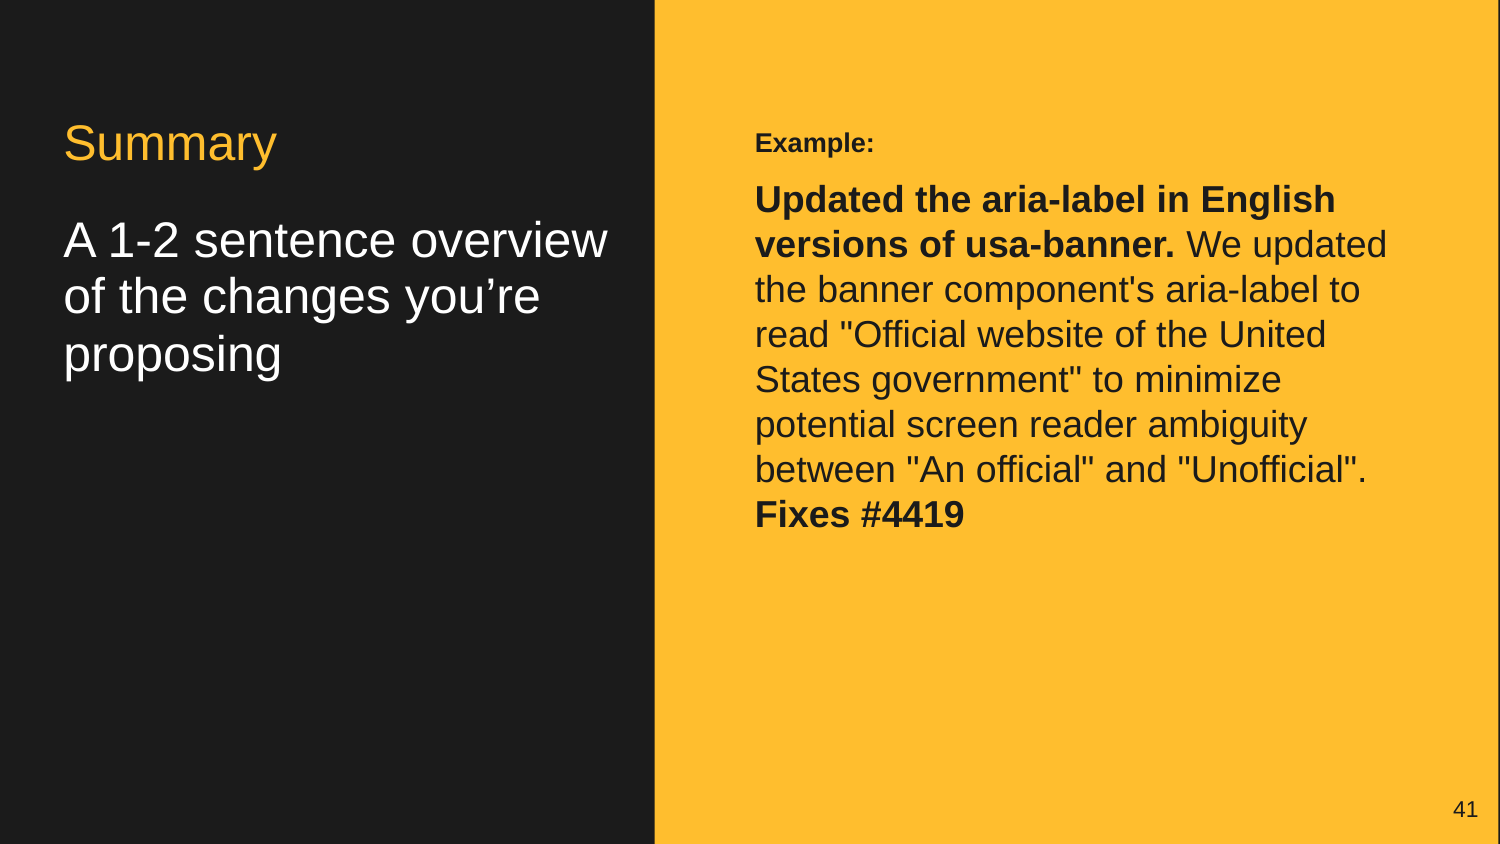

# Summary
Example:
Updated the aria-label in English versions of usa-banner. We updated the banner component's aria-label to read "Official website of the United States government" to minimize potential screen reader ambiguity between "An official" and "Unofficial". Fixes #4419
A 1-2 sentence overview of the changes you’re proposing
41